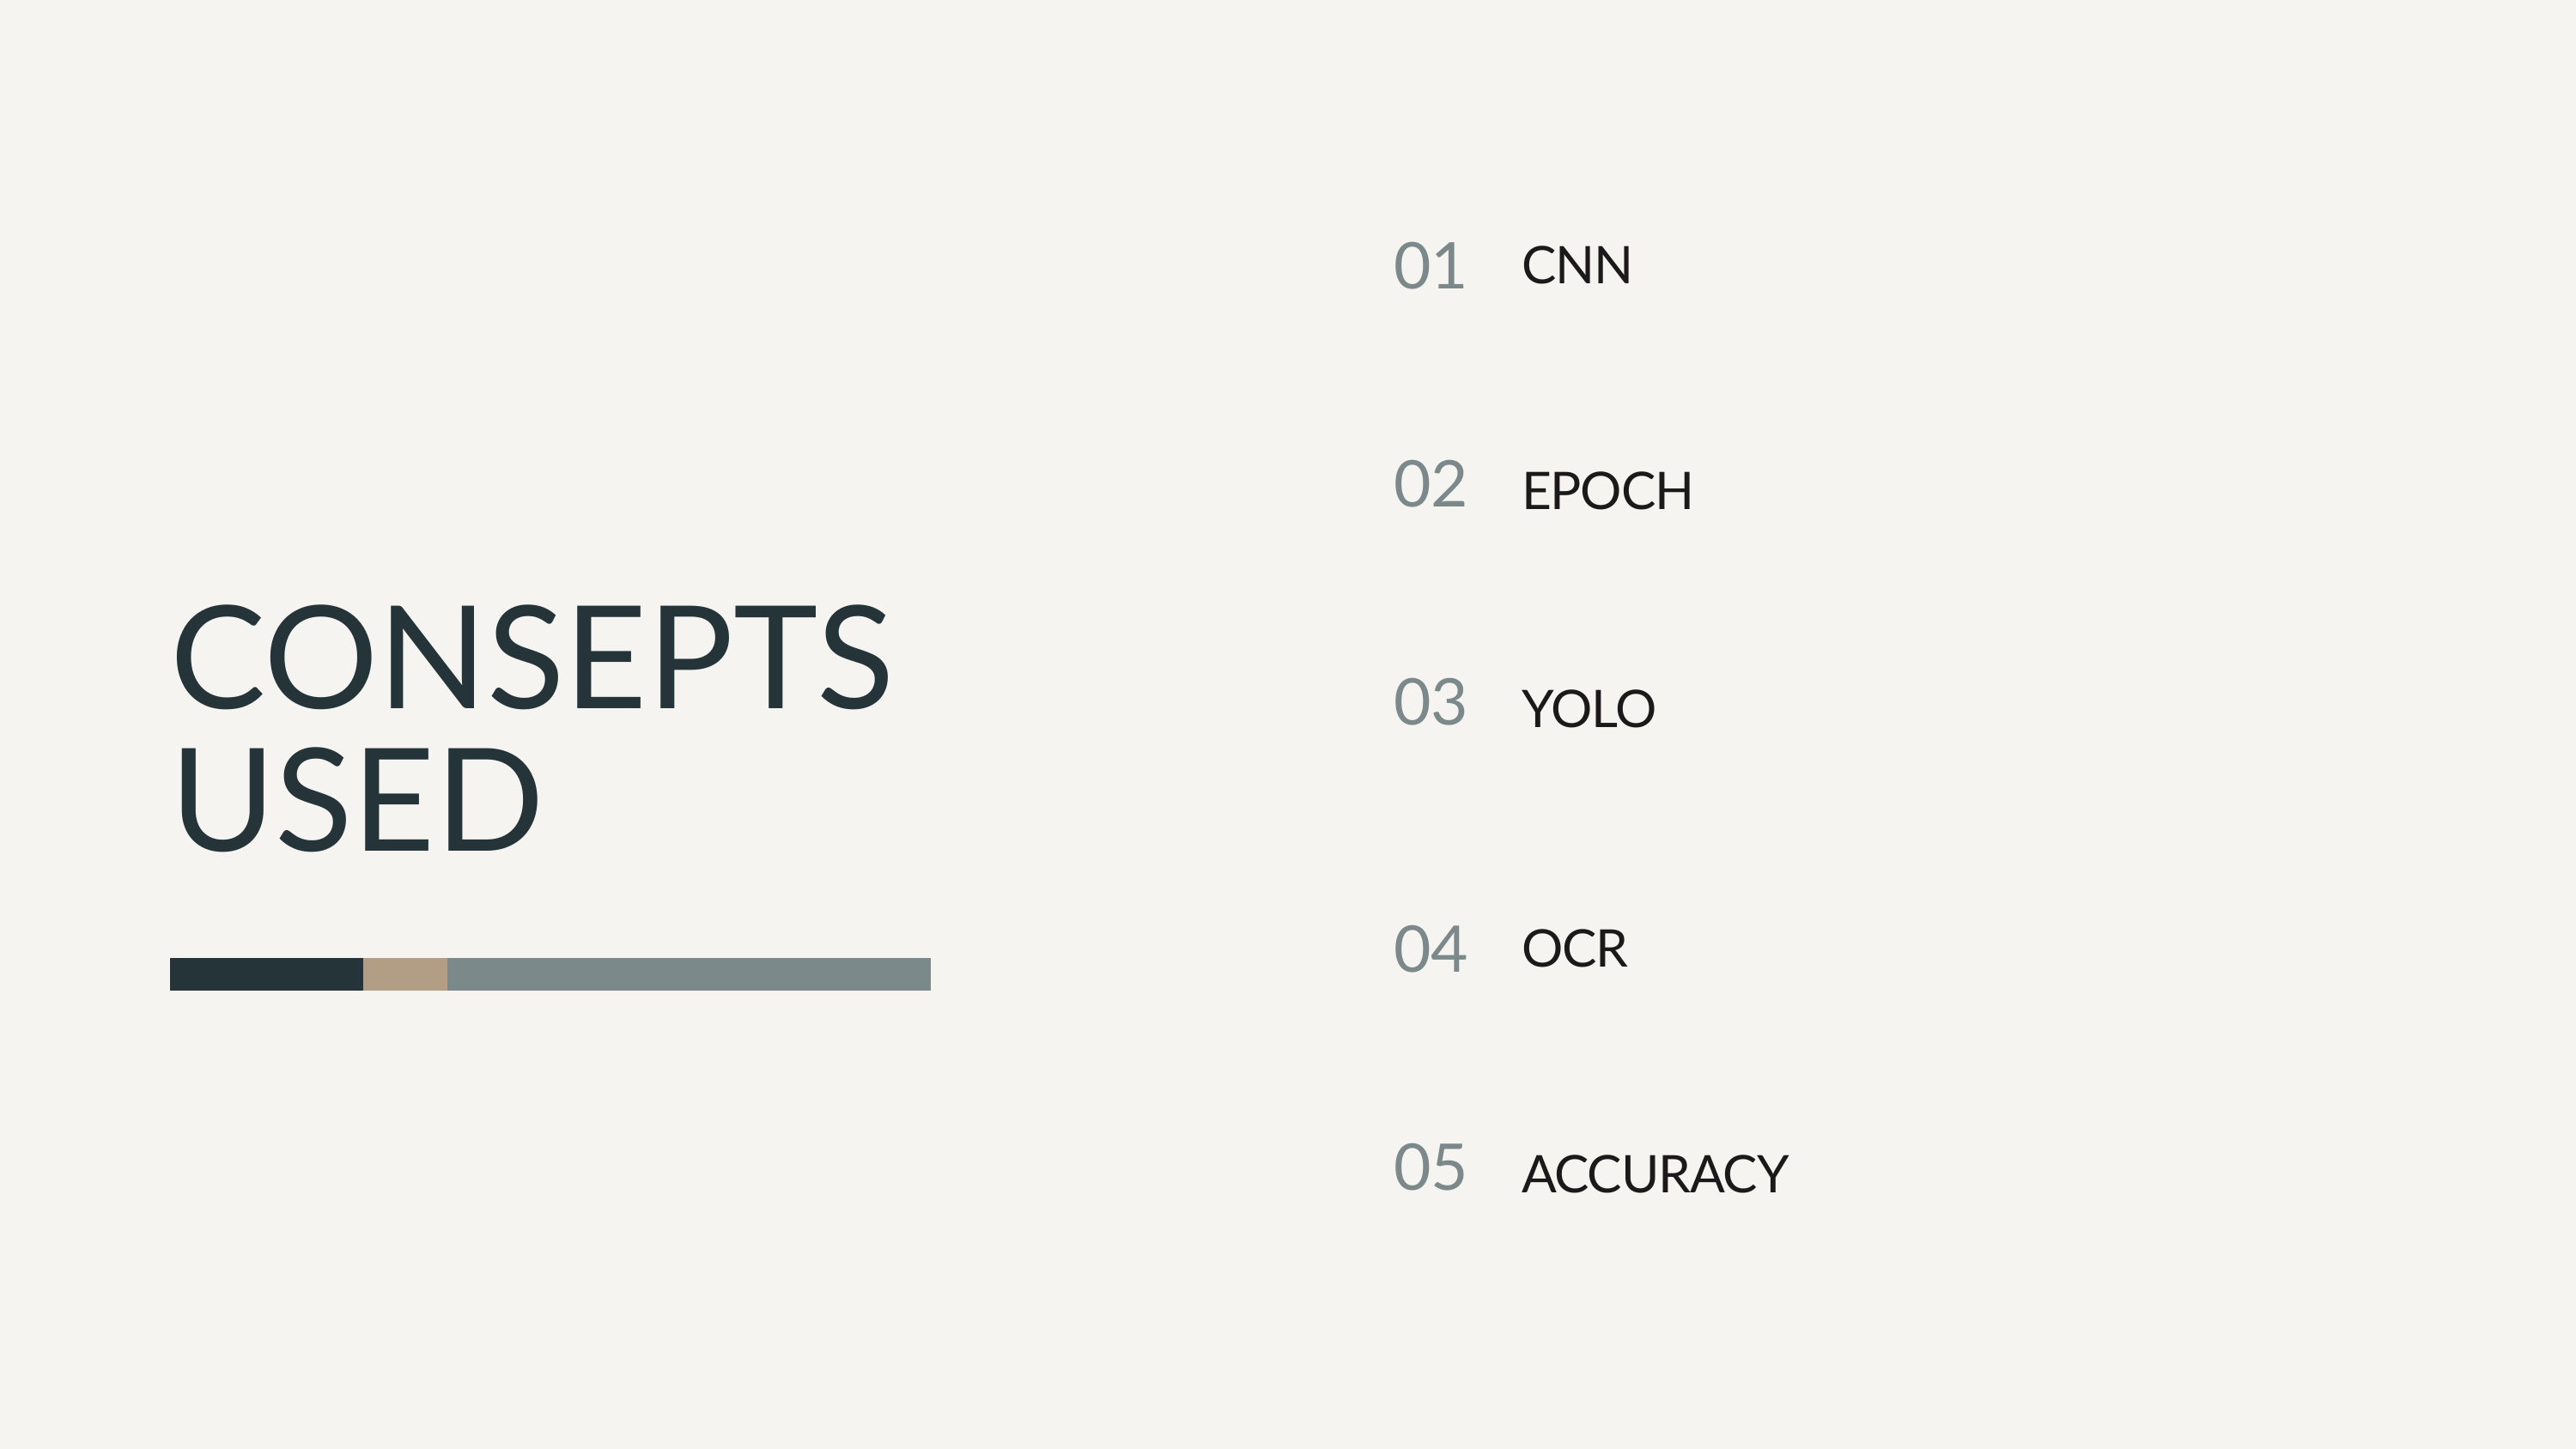

CNN
01
EPOCH
02
CONSEPTS USED

YOLO
03
OCR
04
ACCURACY
05